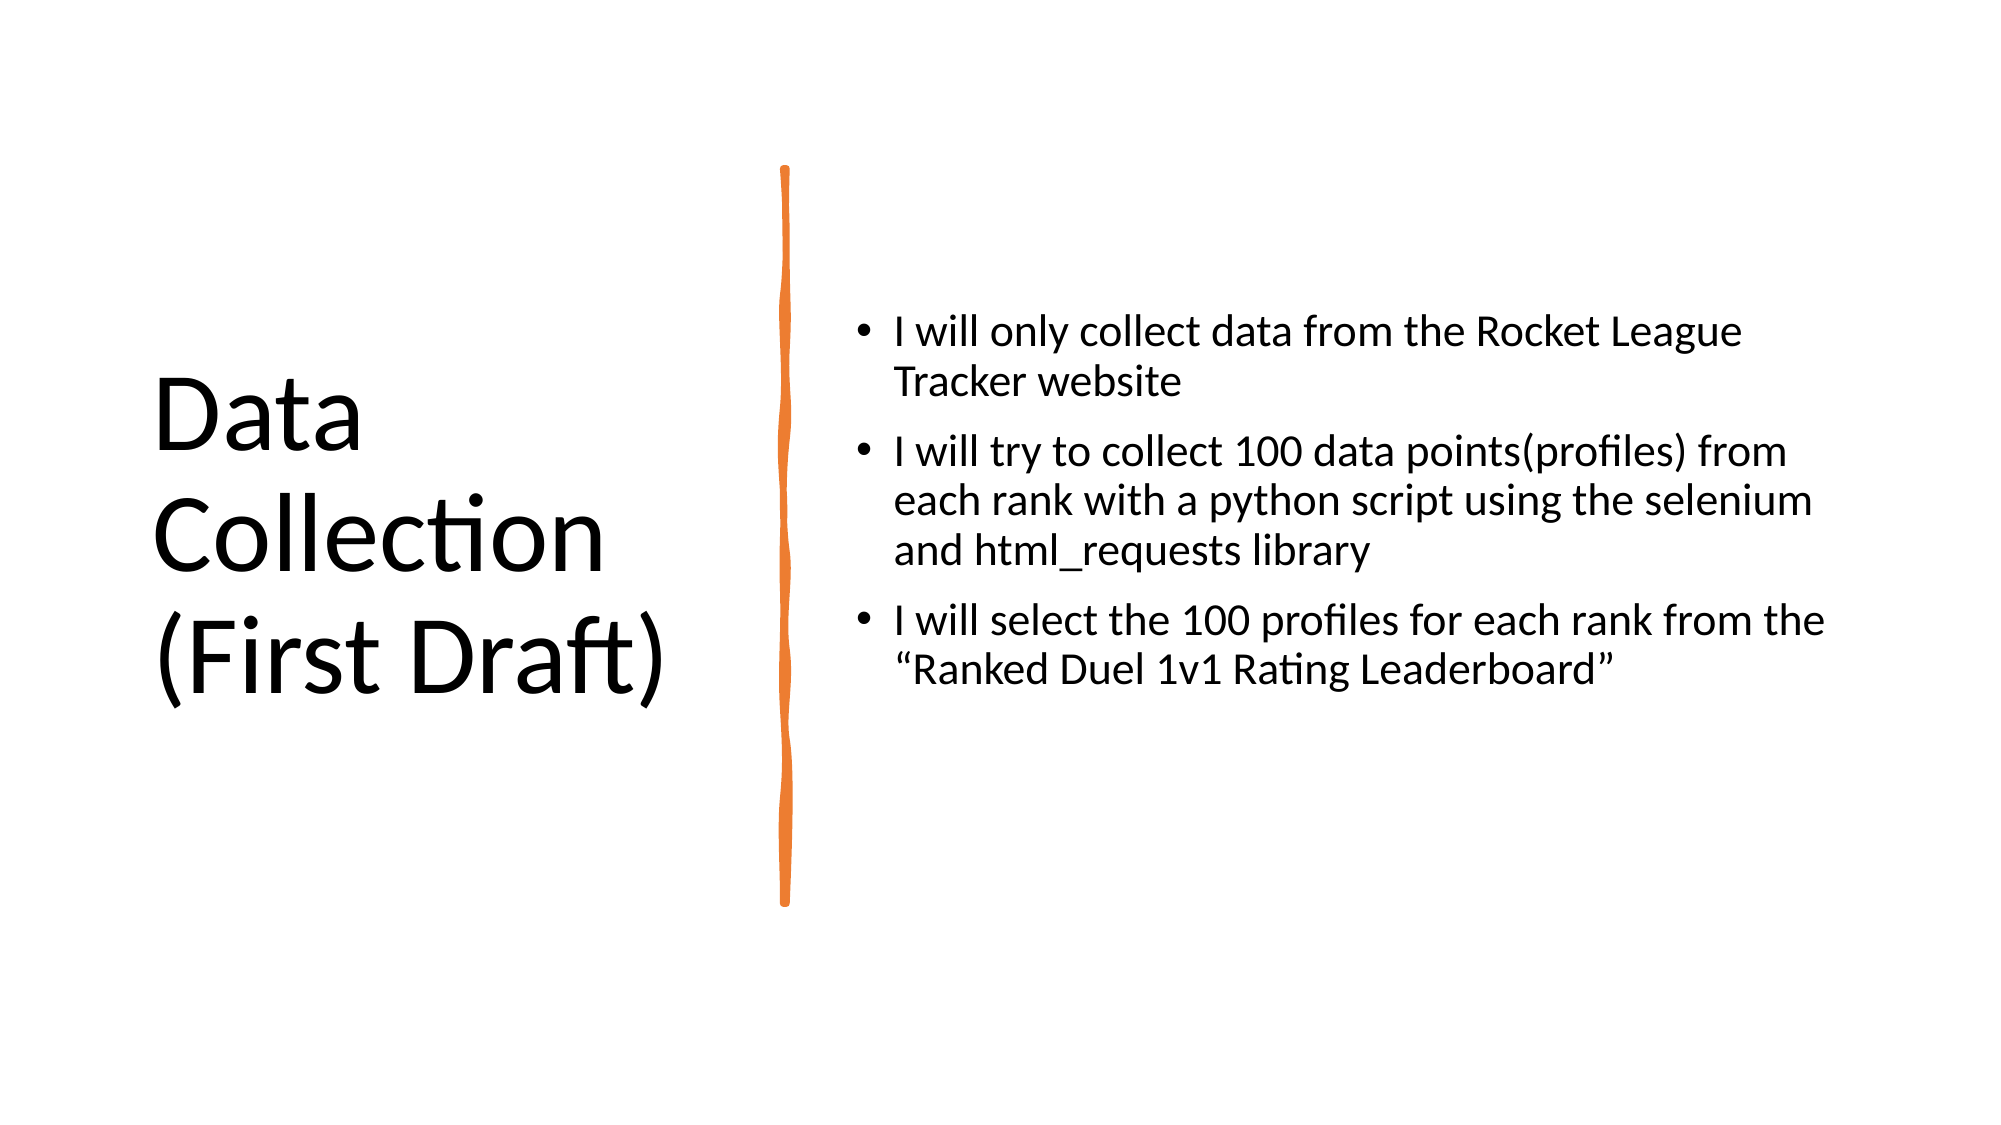

# Data Collection (First Draft)
I will only collect data from the Rocket League Tracker website
I will try to collect 100 data points(profiles) from each rank with a python script using the selenium and html_requests library
I will select the 100 profiles for each rank from the “Ranked Duel 1v1 Rating Leaderboard”